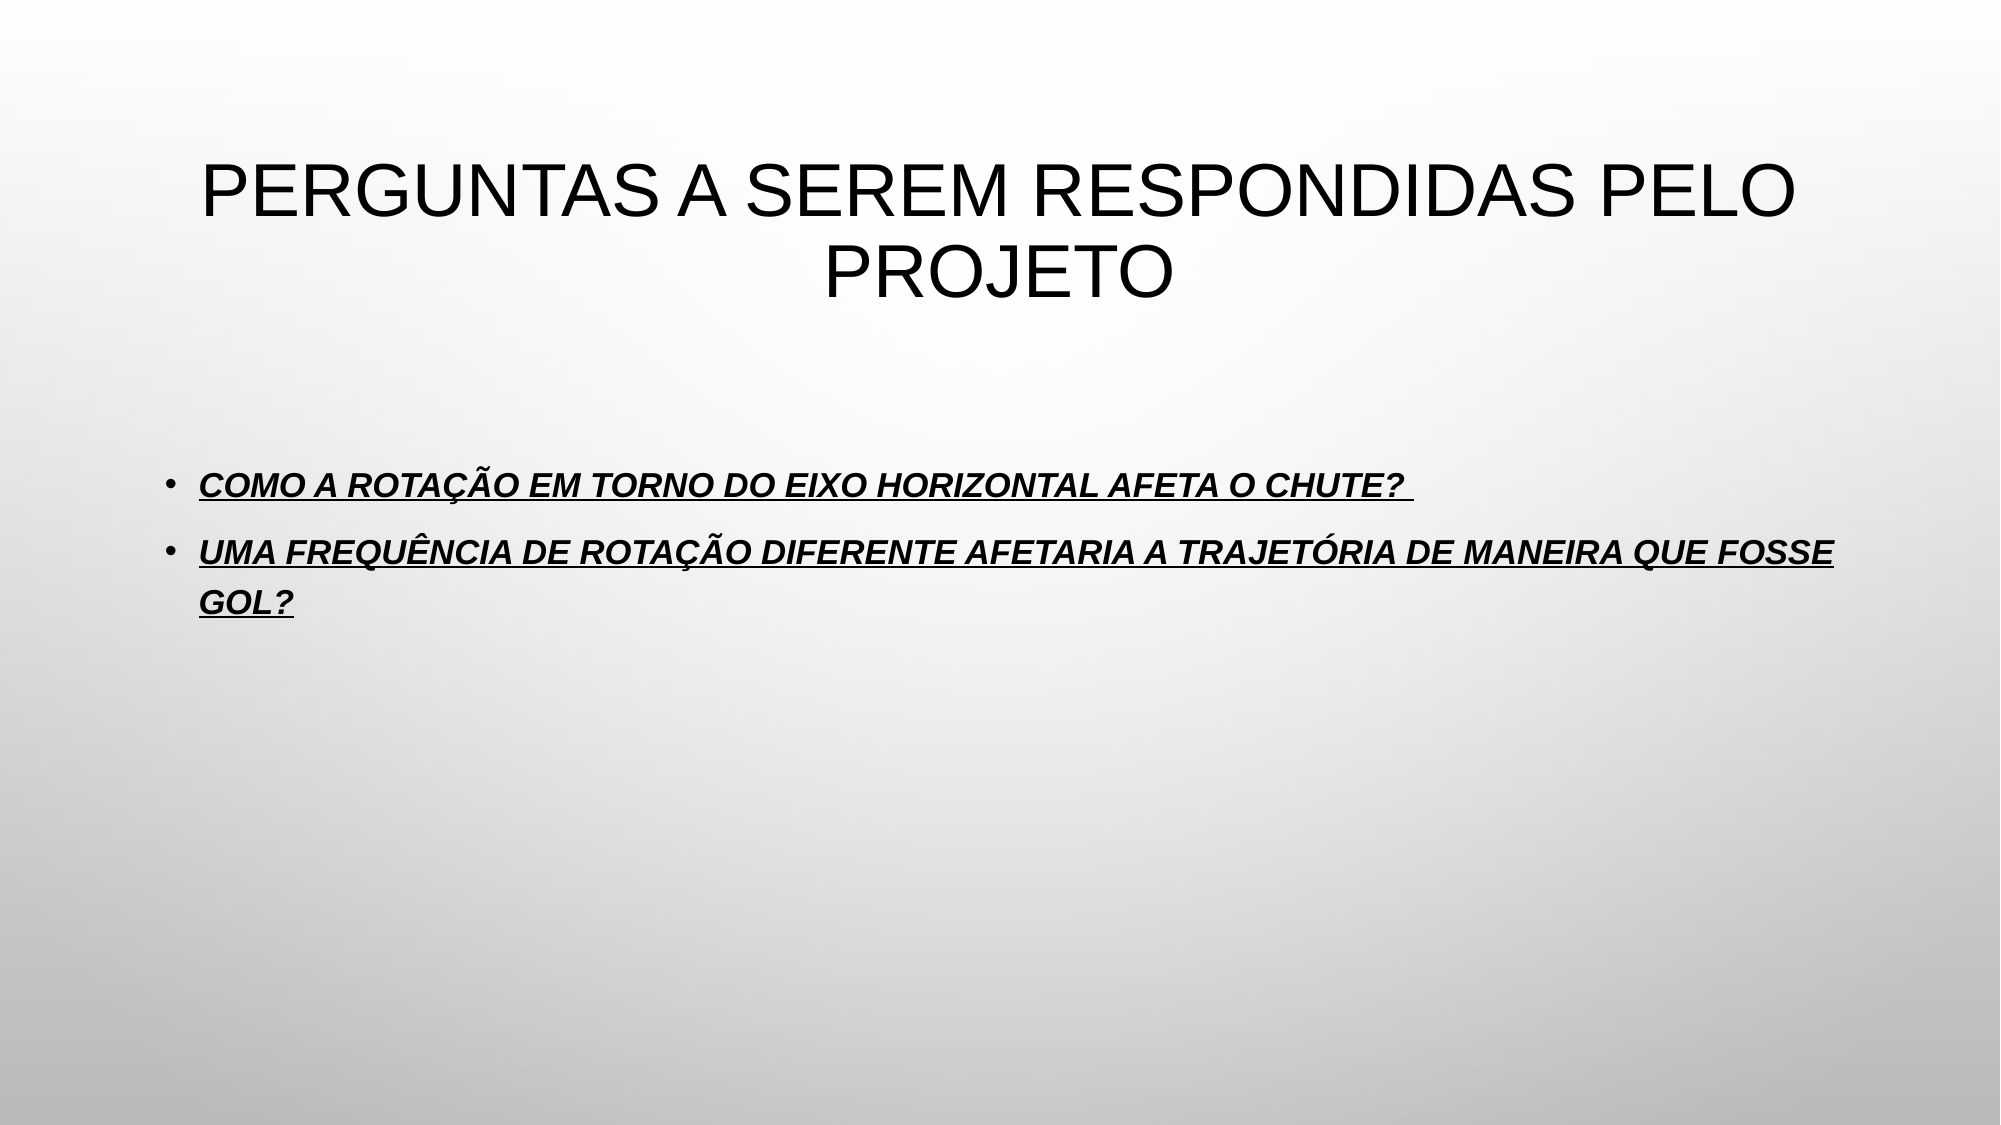

# Perguntas a serem respondidas pelo projeto

Como a rotação em torno do eixo horizontal afeta o chute?
Uma frequência de rotação diferente afetaria a trajetória de maneira que fosse gol?